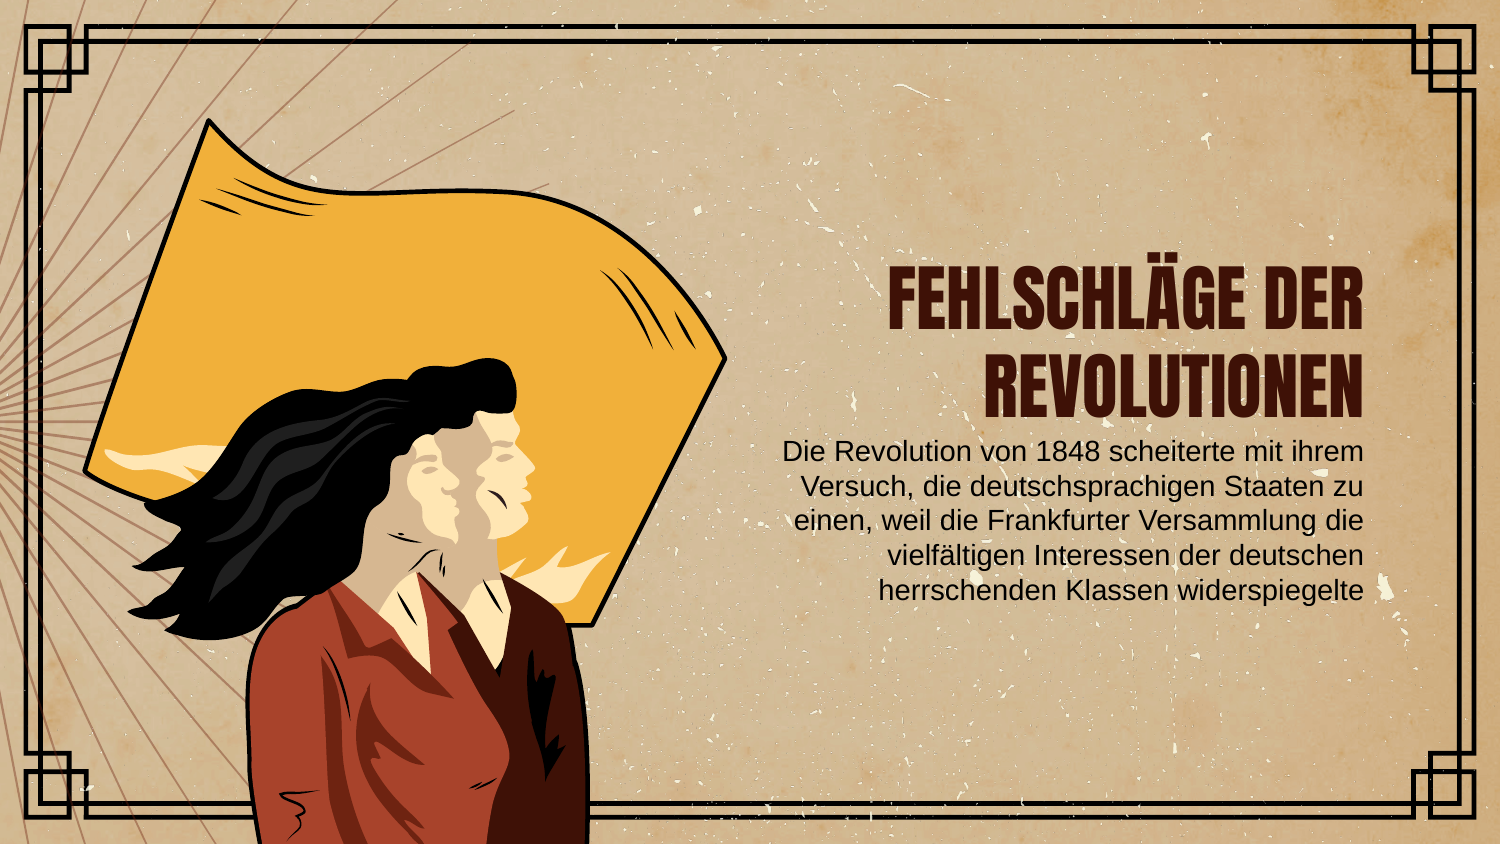

# FEHLSCHLÄGE DER REVOLUTIONEN
Die Revolution von 1848 scheiterte mit ihrem Versuch, die deutschsprachigen Staaten zu einen, weil die Frankfurter Versammlung die vielfältigen Interessen der deutschen herrschenden Klassen widerspiegelte